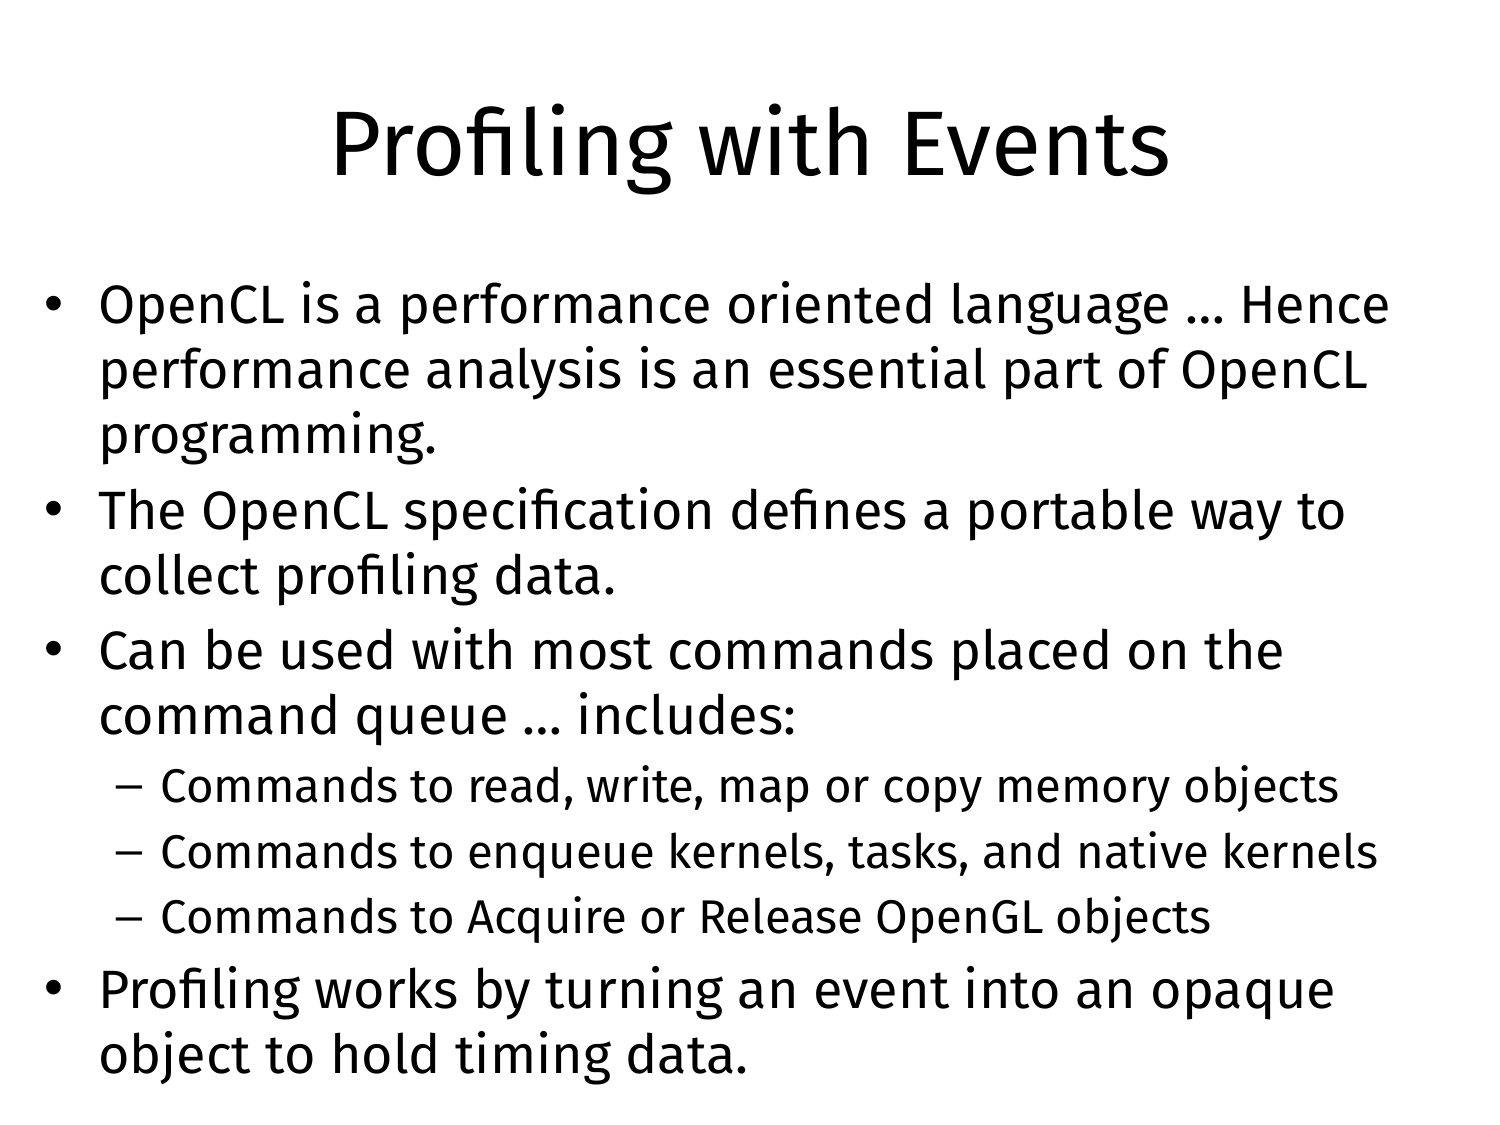

# Profiling with Events
OpenCL is a performance oriented language … Hence performance analysis is an essential part of OpenCL programming.
The OpenCL specification defines a portable way to collect profiling data.
Can be used with most commands placed on the command queue … includes:
Commands to read, write, map or copy memory objects
Commands to enqueue kernels, tasks, and native kernels
Commands to Acquire or Release OpenGL objects
Profiling works by turning an event into an opaque object to hold timing data.